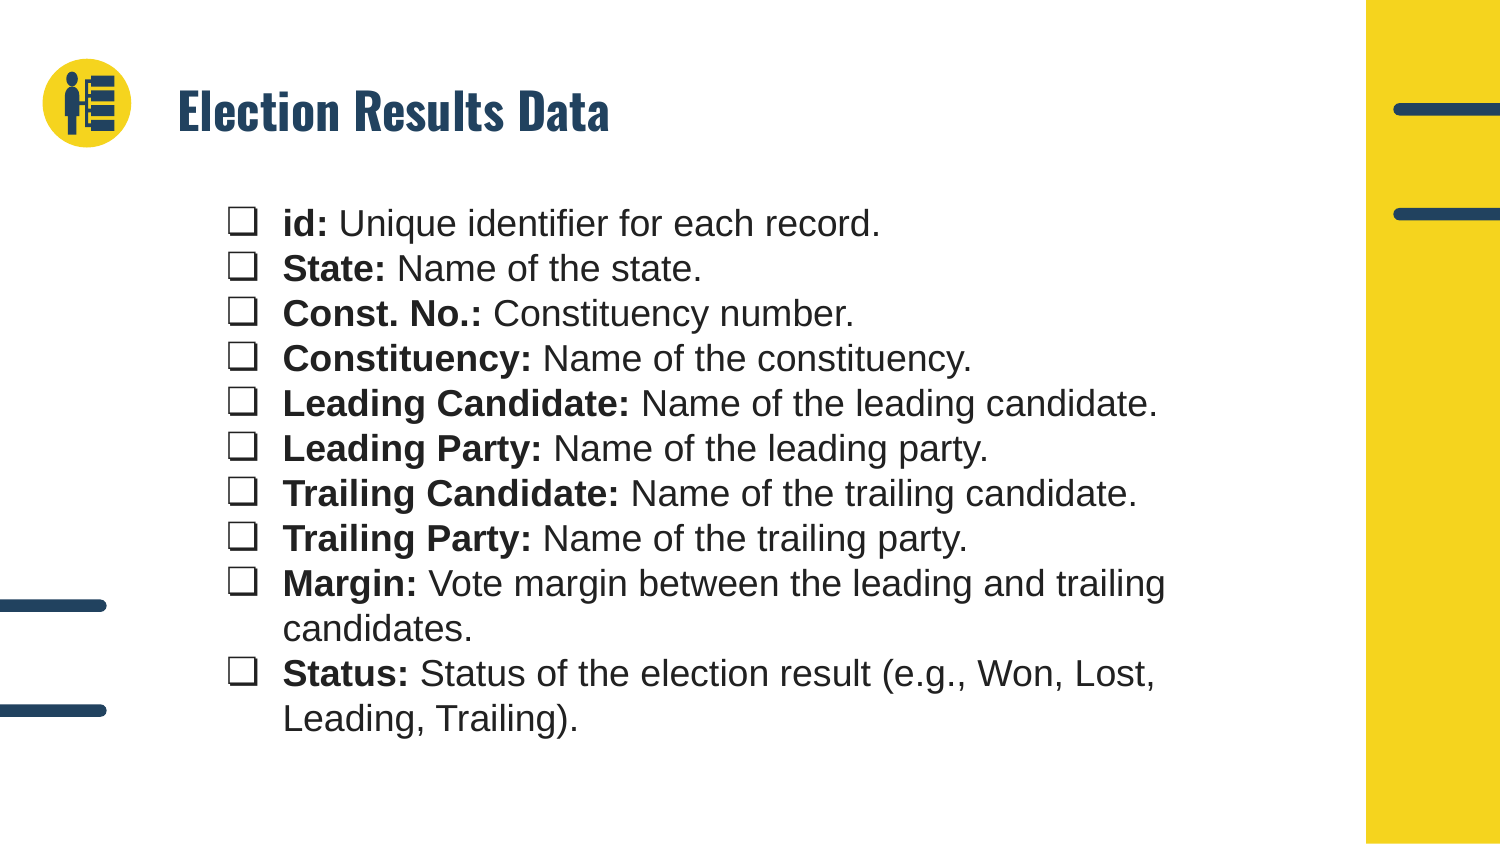

# Election Results Data

id: Unique identifier for each record.
State: Name of the state.
Const. No.: Constituency number.
Constituency: Name of the constituency.
Leading Candidate: Name of the leading candidate.
Leading Party: Name of the leading party.
Trailing Candidate: Name of the trailing candidate.
Trailing Party: Name of the trailing party.
Margin: Vote margin between the leading and trailing candidates.
Status: Status of the election result (e.g., Won, Lost, Leading, Trailing).